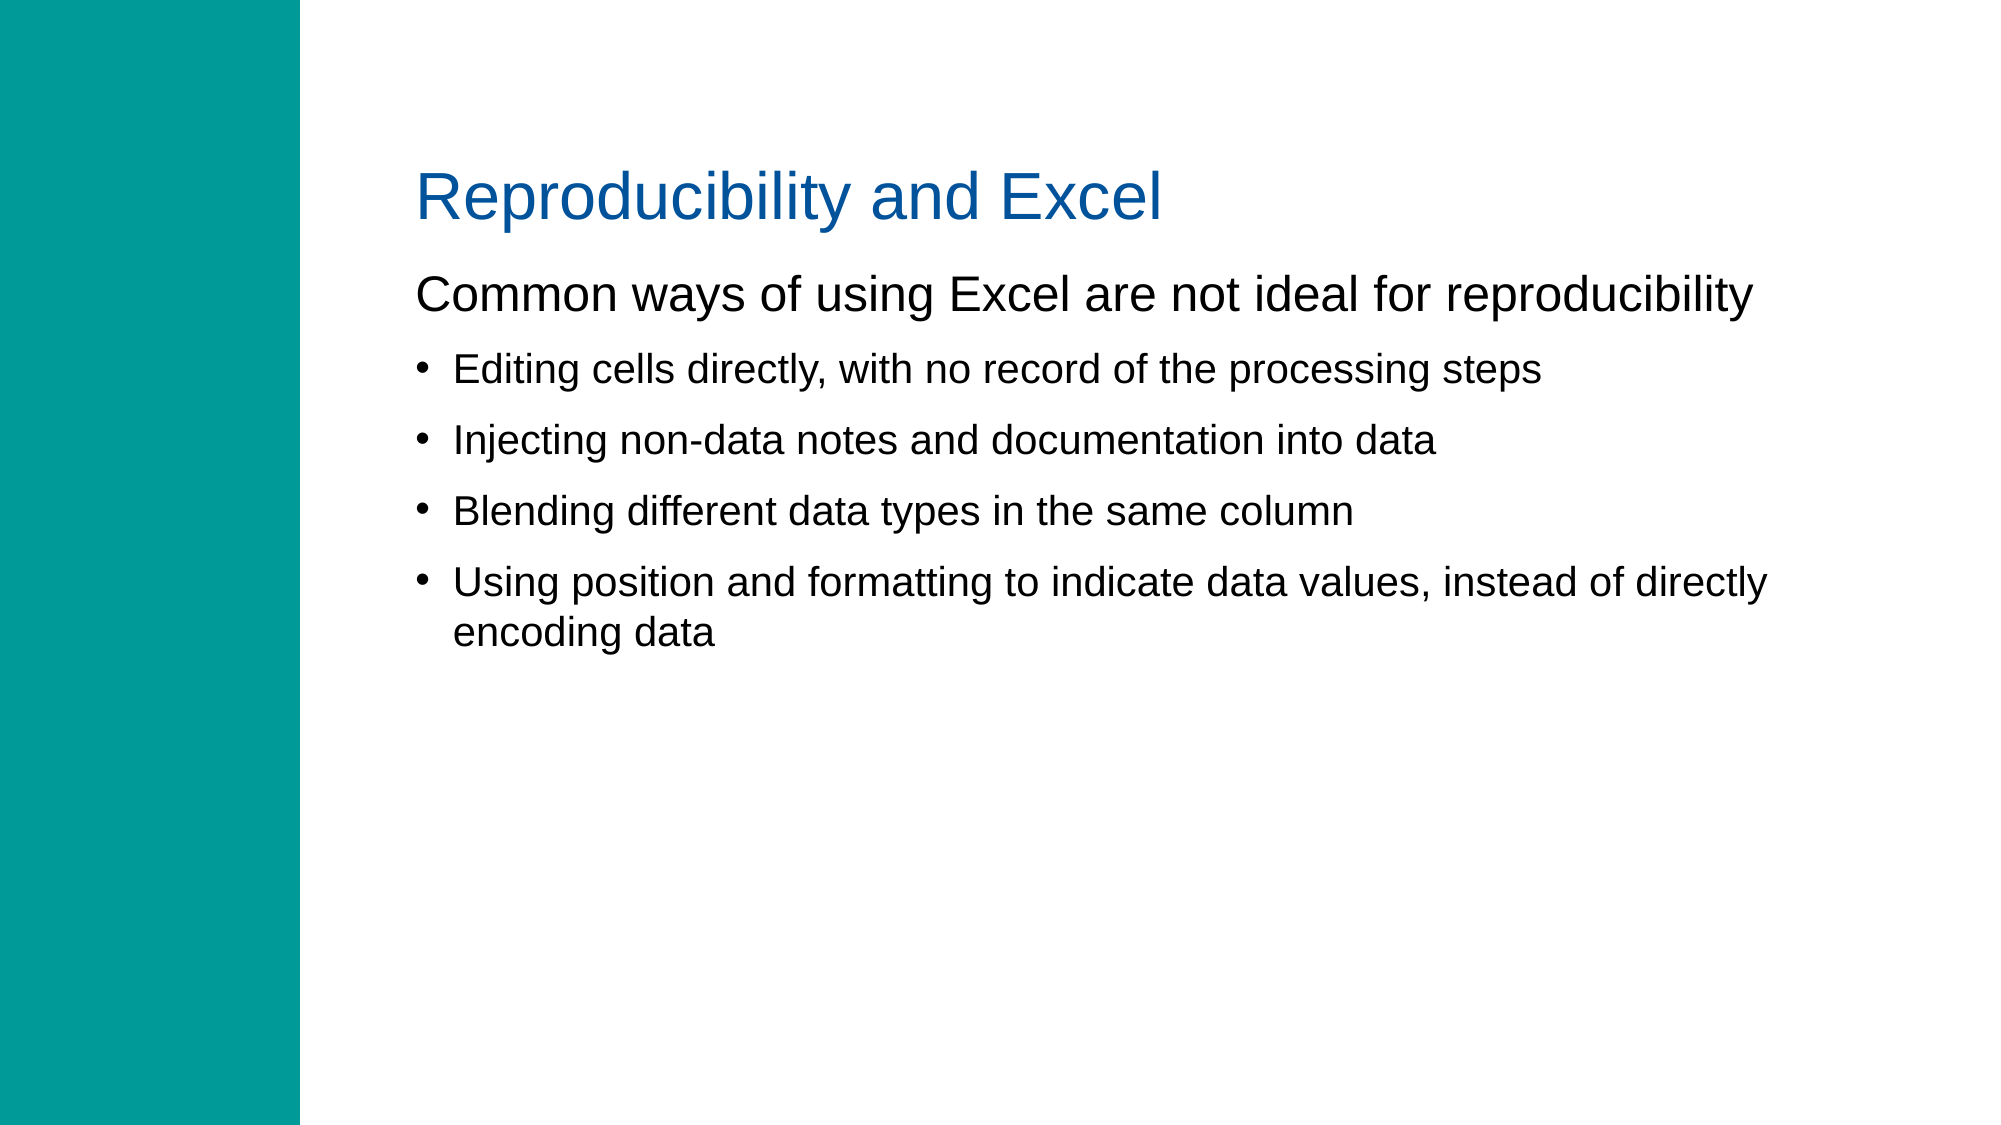

# Reproducibility and Excel
Common ways of using Excel are not ideal for reproducibility
Editing cells directly, with no record of the processing steps
Injecting non-data notes and documentation into data
Blending different data types in the same column
Using position and formatting to indicate data values, instead of directly encoding data